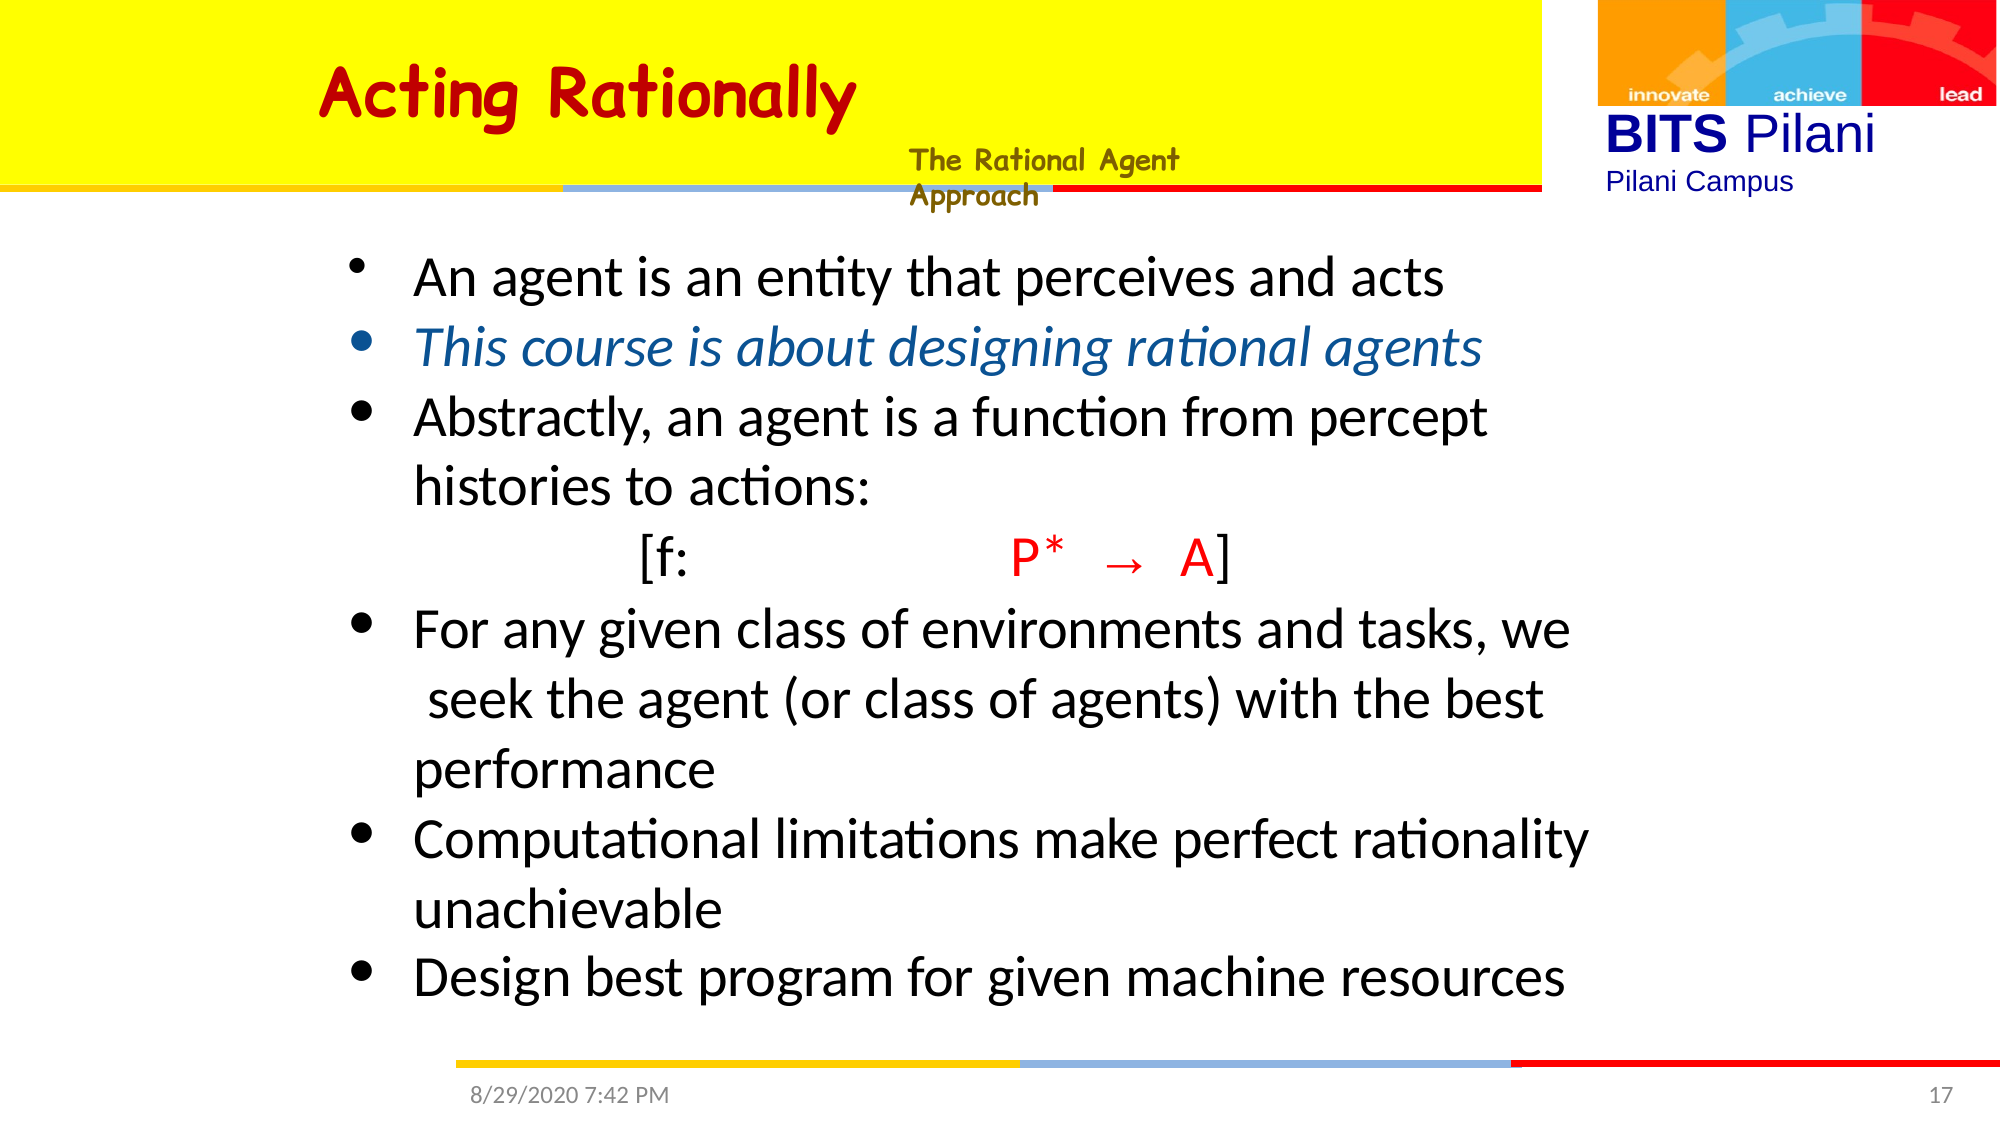

# Acting Rationally
BITS Pilani
Pilani Campus
The Rational Agent Approach

An agent is an entity that perceives and acts
This course is about designing rational agents
Abstractly, an agent is a function from percept  histories to actions:
[f:	P*	→	A]
For any given class of environments and tasks, we  seek the agent (or class of agents) with the best  performance
Computational limitations make perfect rationality  unachievable
Design best program for given machine resources

8/29/2020 7:42 PM
17